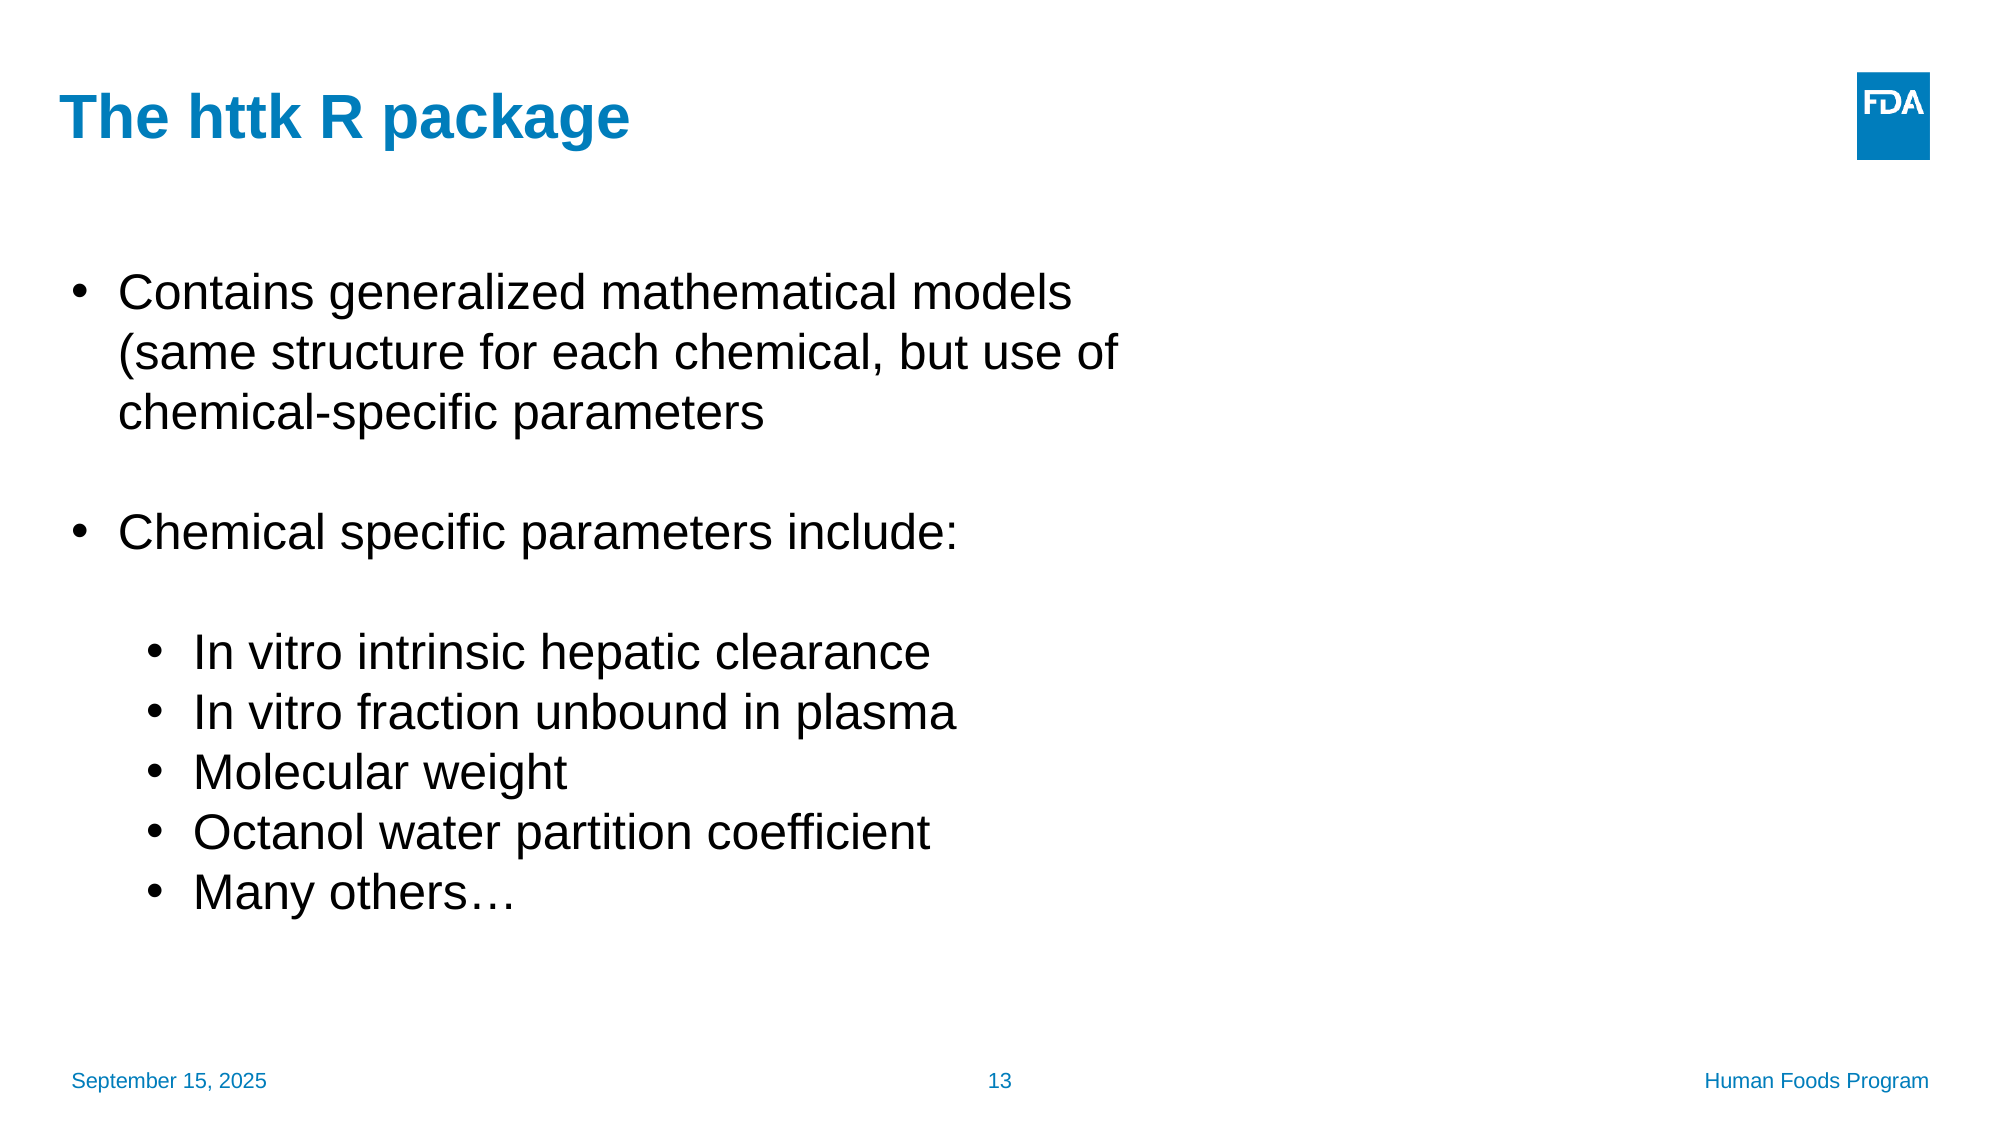

# The httk R package
Contains generalized mathematical models (same structure for each chemical, but use of chemical-specific parameters
Chemical specific parameters include:
In vitro intrinsic hepatic clearance
In vitro fraction unbound in plasma
Molecular weight
Octanol water partition coefficient
Many others…
September 15, 2025
13
Human Foods Program